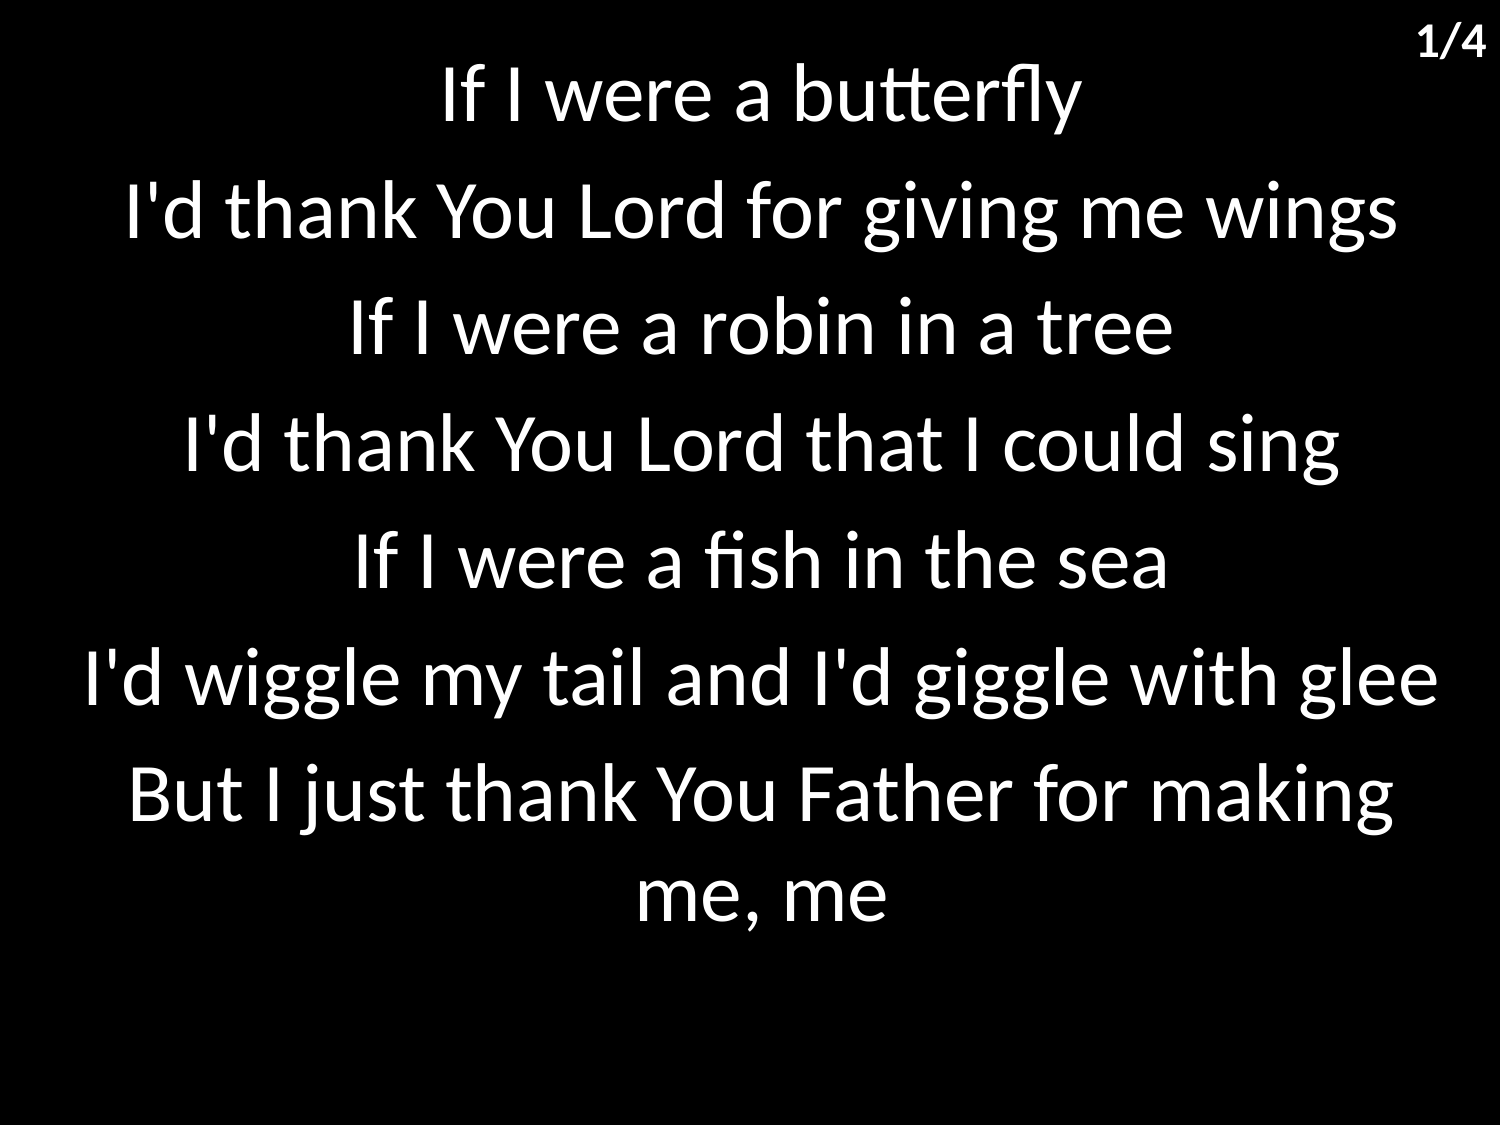

1/4
If I were a butterfly
I'd thank You Lord for giving me wings
If I were a robin in a tree
I'd thank You Lord that I could sing
If I were a fish in the sea
I'd wiggle my tail and I'd giggle with glee
But I just thank You Father for making me, me